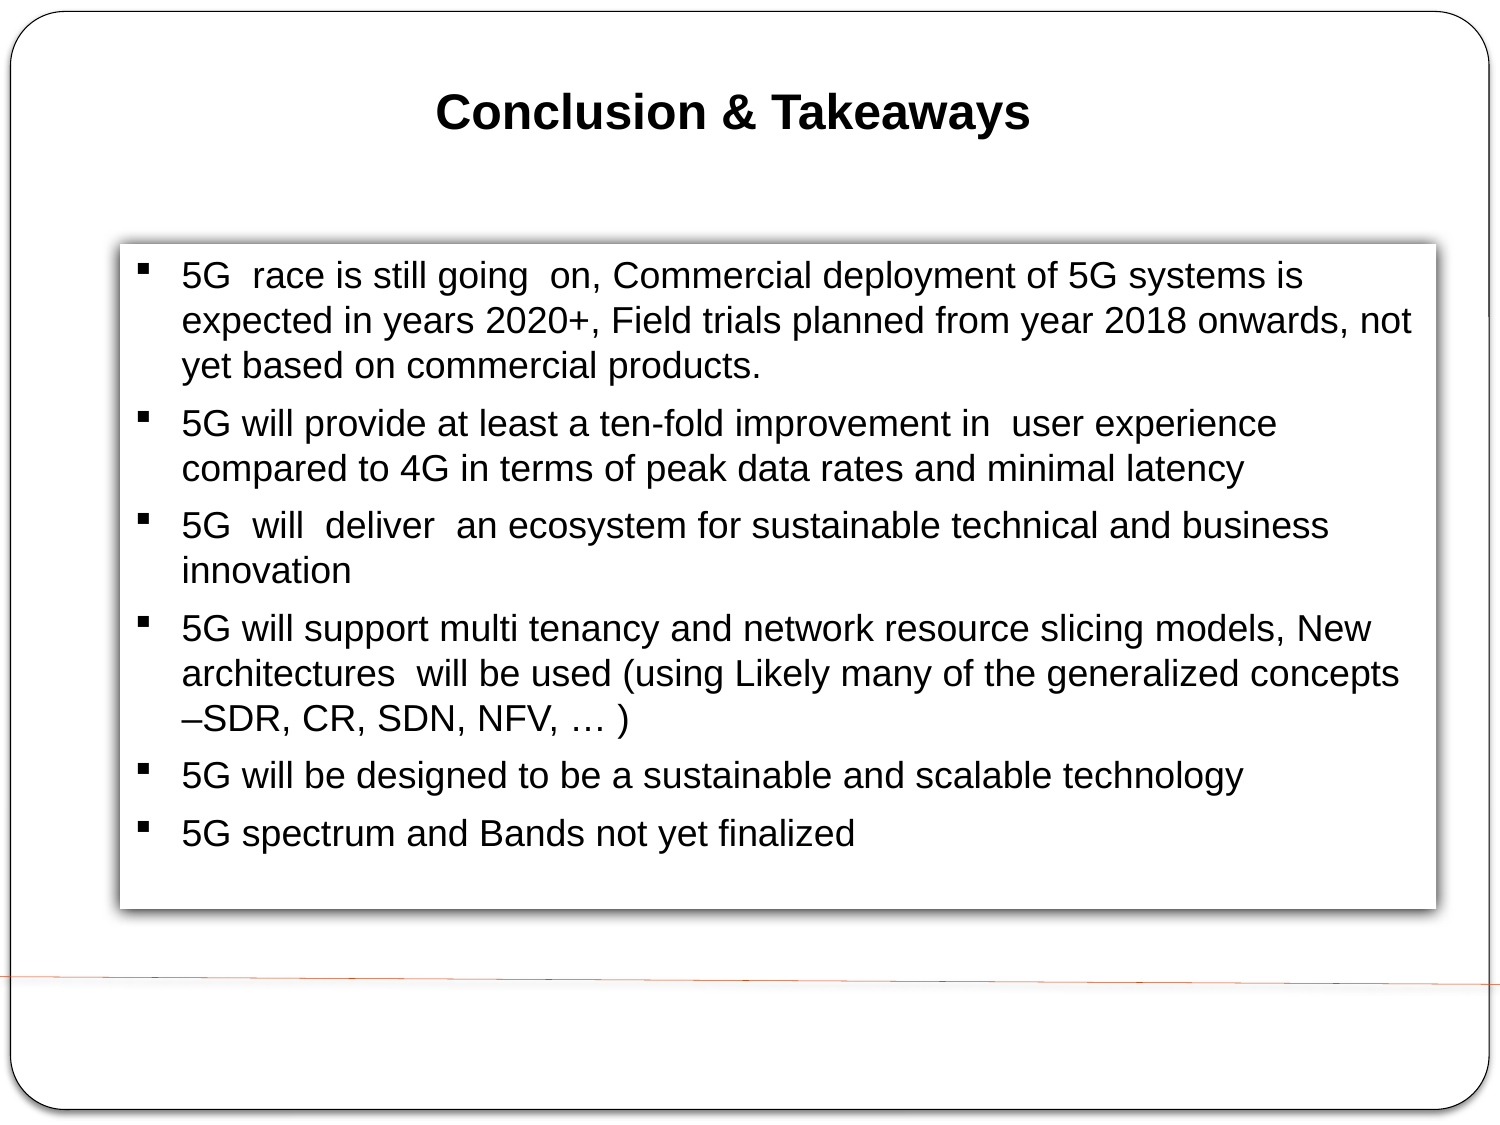

Conclusion & Takeaways
5G  race is still going  on, Commercial deployment of 5G systems is expected in years 2020+, Field trials planned from year 2018 onwards, not yet based on commercial products.
5G will provide at least a ten-fold improvement in  user experience compared to 4G in terms of peak data rates and minimal latency
5G  will  deliver  an ecosystem for sustainable technical and business innovation
5G will support multi tenancy and network resource slicing models, New architectures  will be used (using Likely many of the generalized concepts –SDR, CR, SDN, NFV, … )
5G will be designed to be a sustainable and scalable technology
5G spectrum and Bands not yet finalized